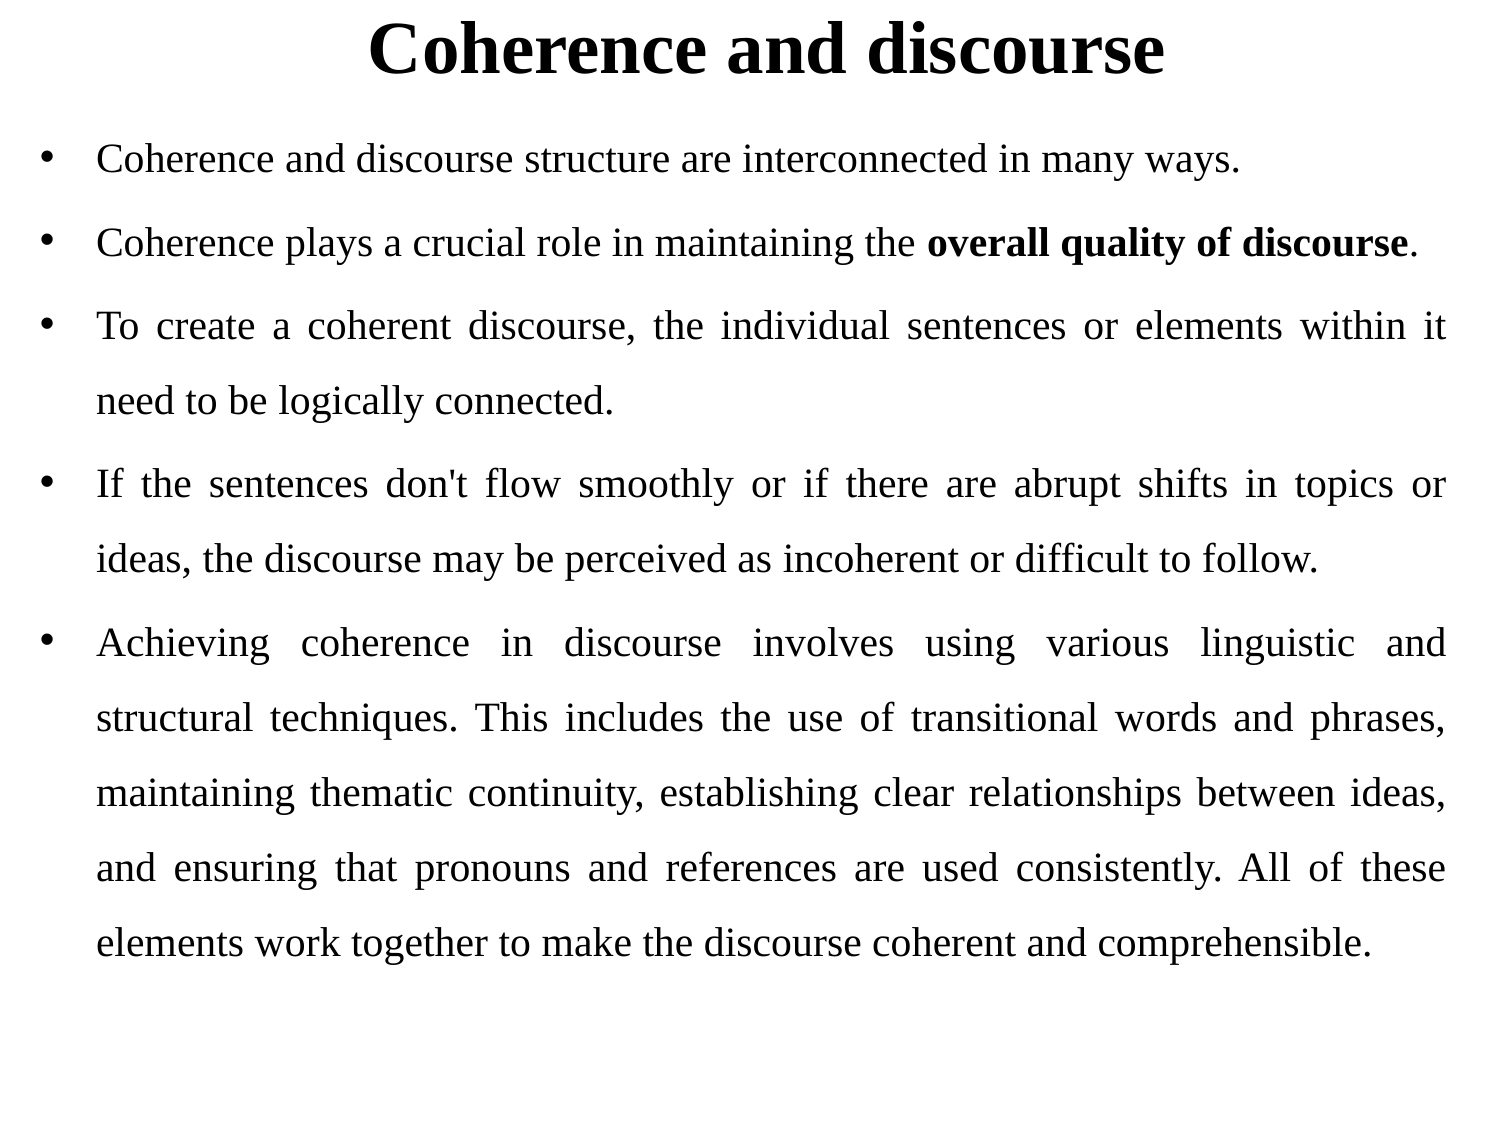

# Coherence and discourse
Coherence and discourse structure are interconnected in many ways.
Coherence plays a crucial role in maintaining the overall quality of discourse.
To create a coherent discourse, the individual sentences or elements within it need to be logically connected.
If the sentences don't flow smoothly or if there are abrupt shifts in topics or ideas, the discourse may be perceived as incoherent or difficult to follow.
Achieving coherence in discourse involves using various linguistic and structural techniques. This includes the use of transitional words and phrases, maintaining thematic continuity, establishing clear relationships between ideas, and ensuring that pronouns and references are used consistently. All of these elements work together to make the discourse coherent and comprehensible.